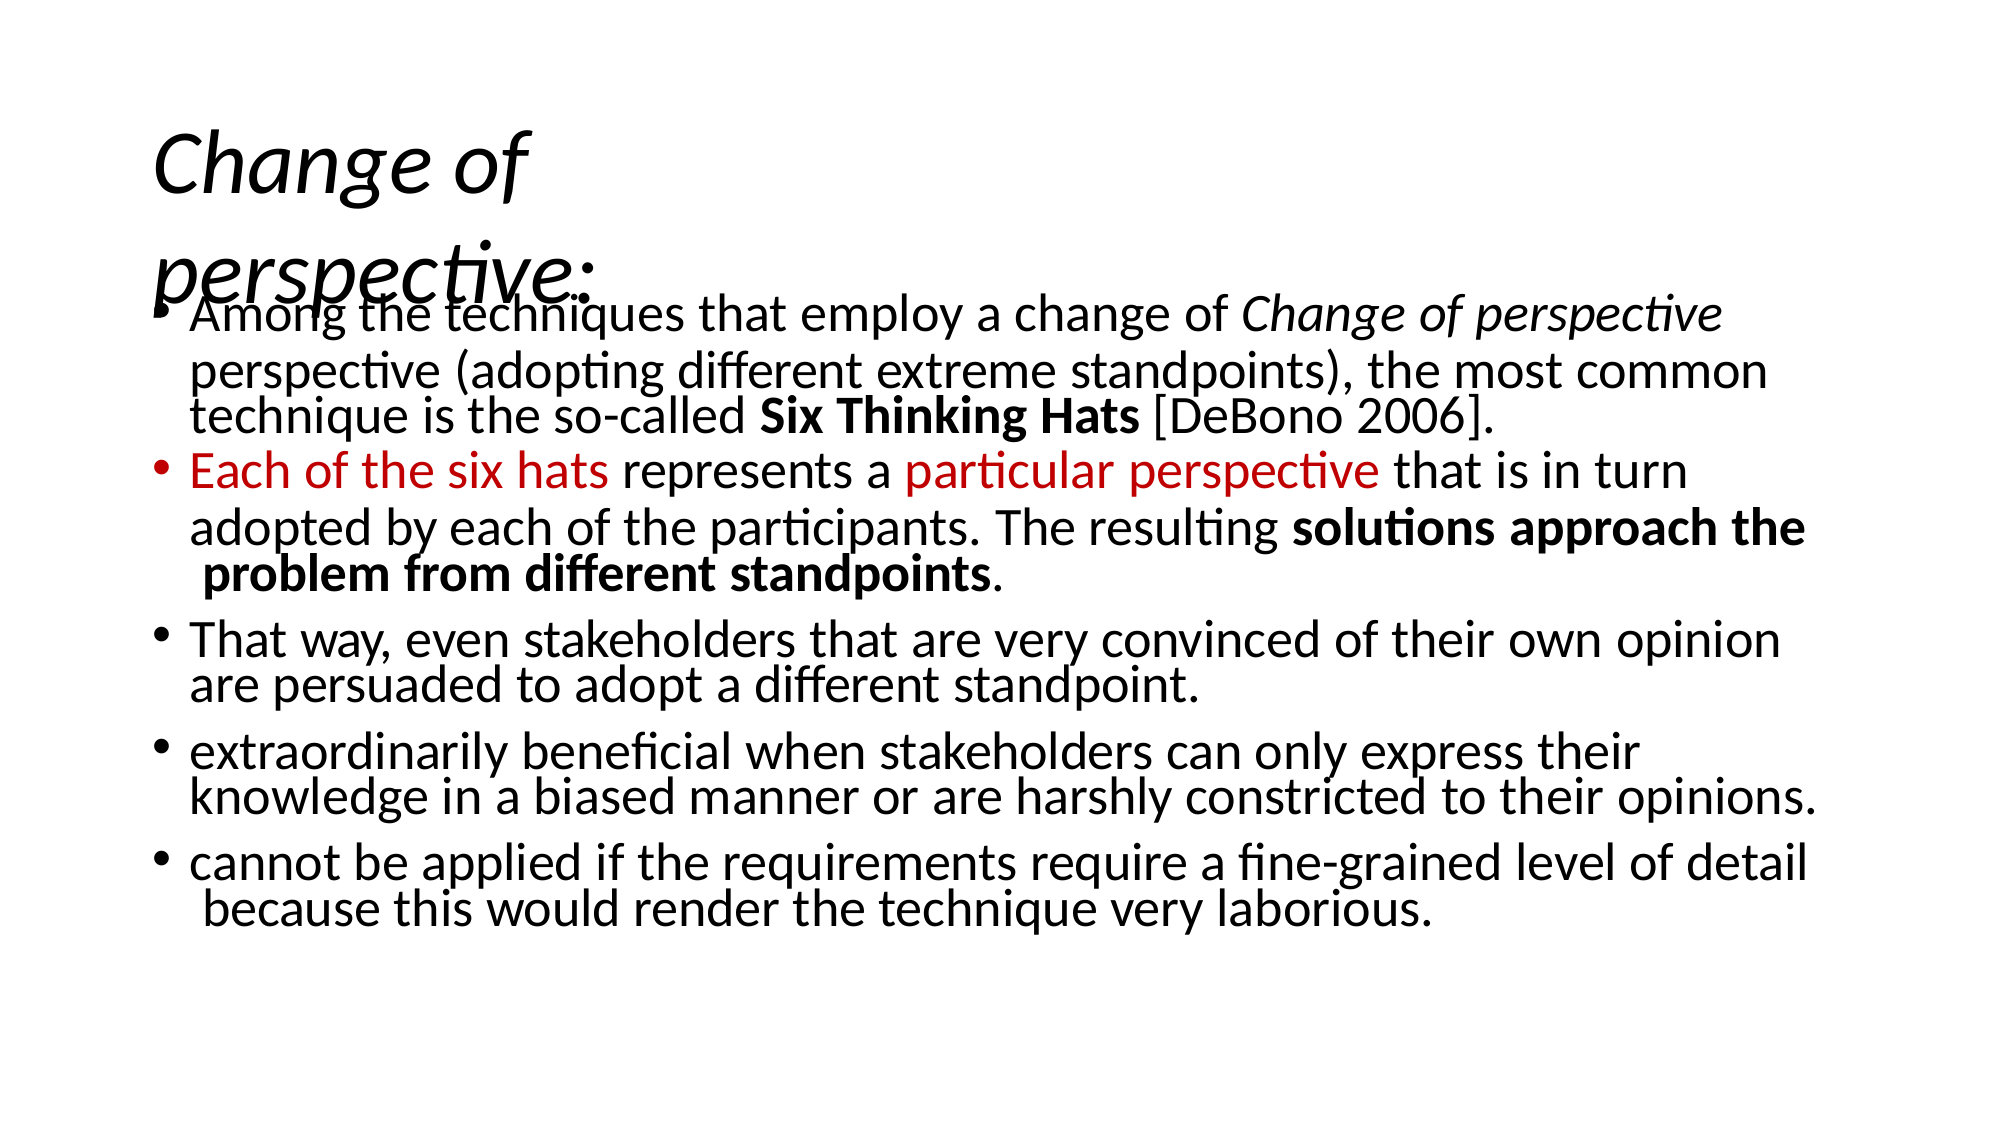

# Change of perspective:
Among the techniques that employ a change of Change of perspective
perspective (adopting different extreme standpoints), the most common  technique is the so-called Six Thinking Hats [DeBono 2006].
Each of the six hats represents a particular perspective that is in turn
adopted by each of the participants. The resulting solutions approach the  problem from different standpoints.
That way, even stakeholders that are very convinced of their own opinion  are persuaded to adopt a different standpoint.
extraordinarily beneficial when stakeholders can only express their  knowledge in a biased manner or are harshly constricted to their opinions.
cannot be applied if the requirements require a fine-grained level of detail  because this would render the technique very laborious.